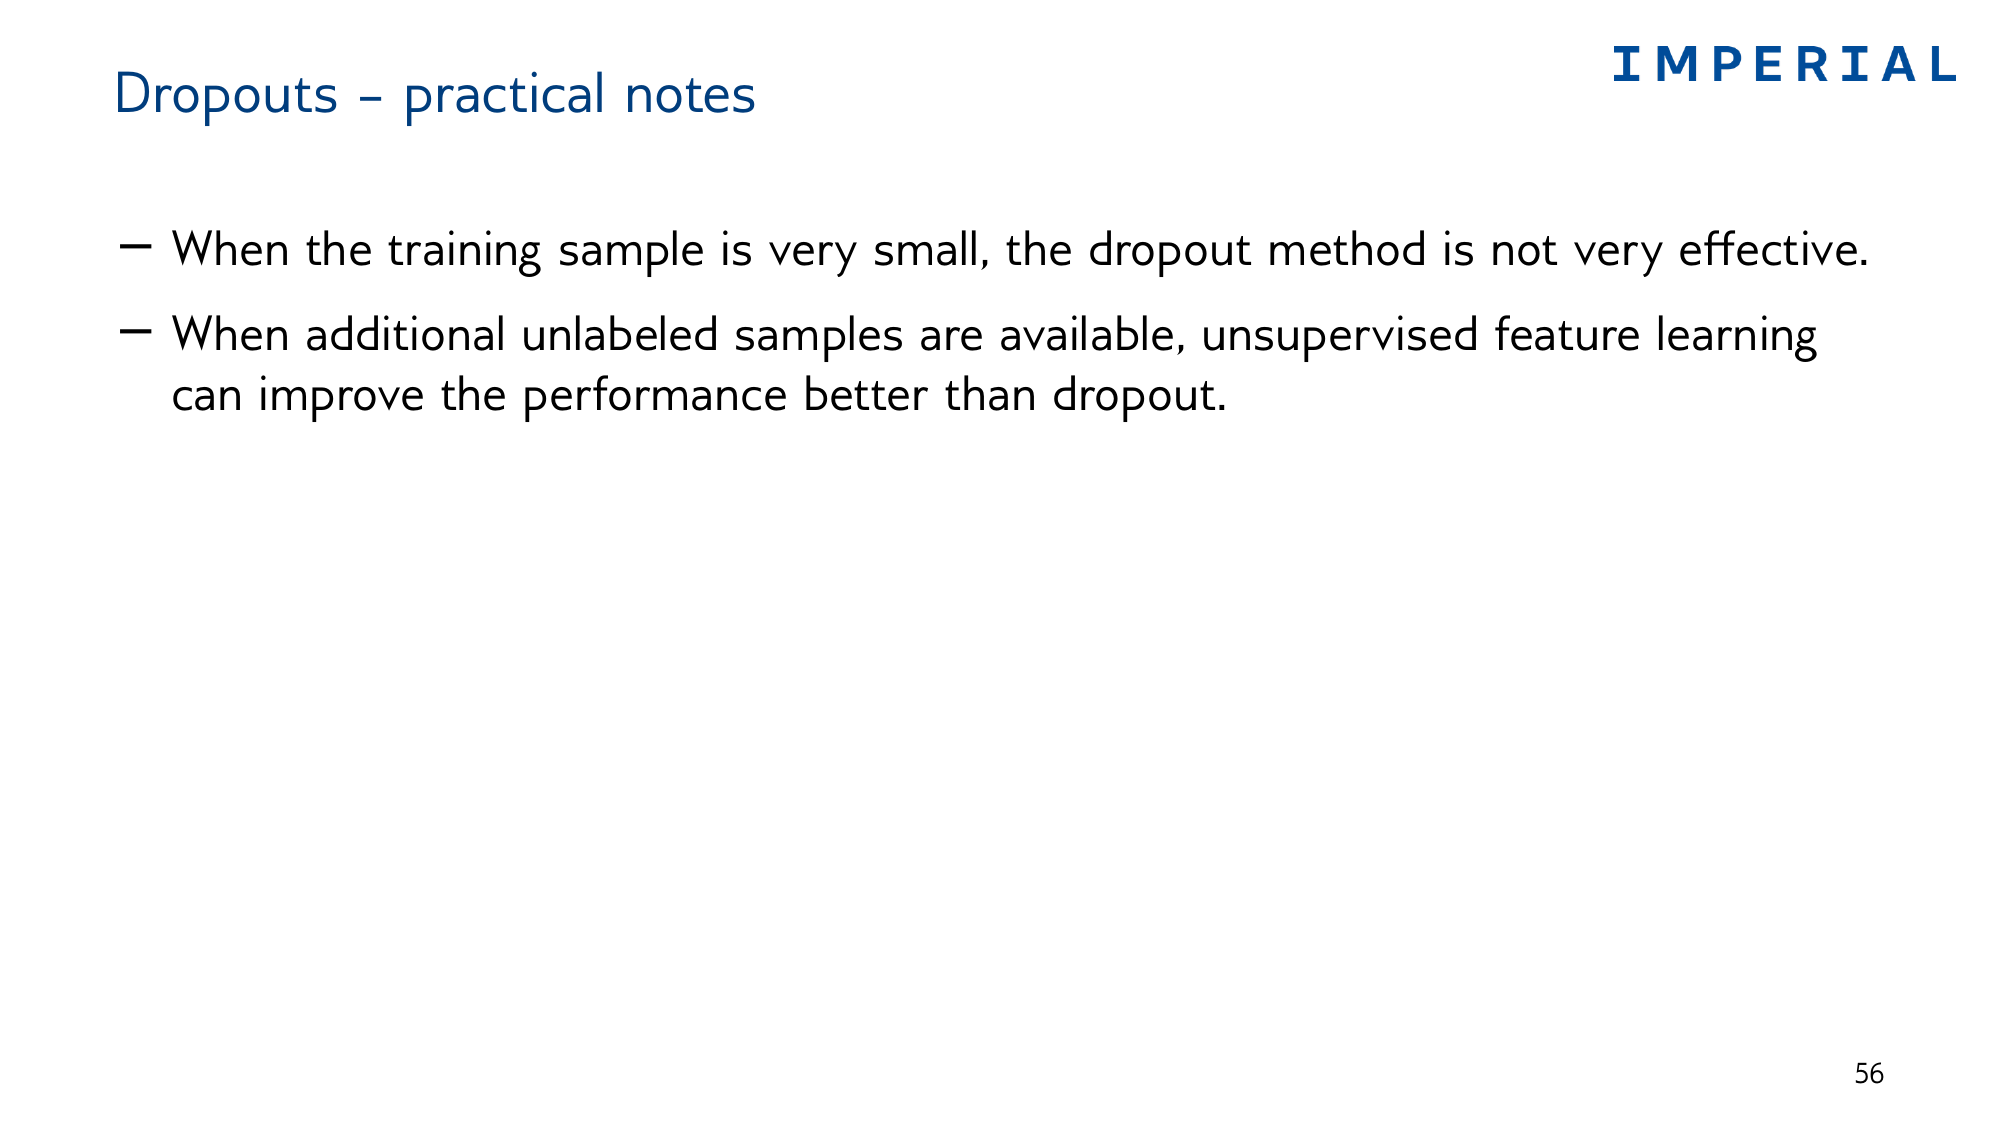

# Dropouts – practical notes
When the training sample is very small, the dropout method is not very effective.
When additional unlabeled samples are available, unsupervised feature learning can improve the performance better than dropout.
56